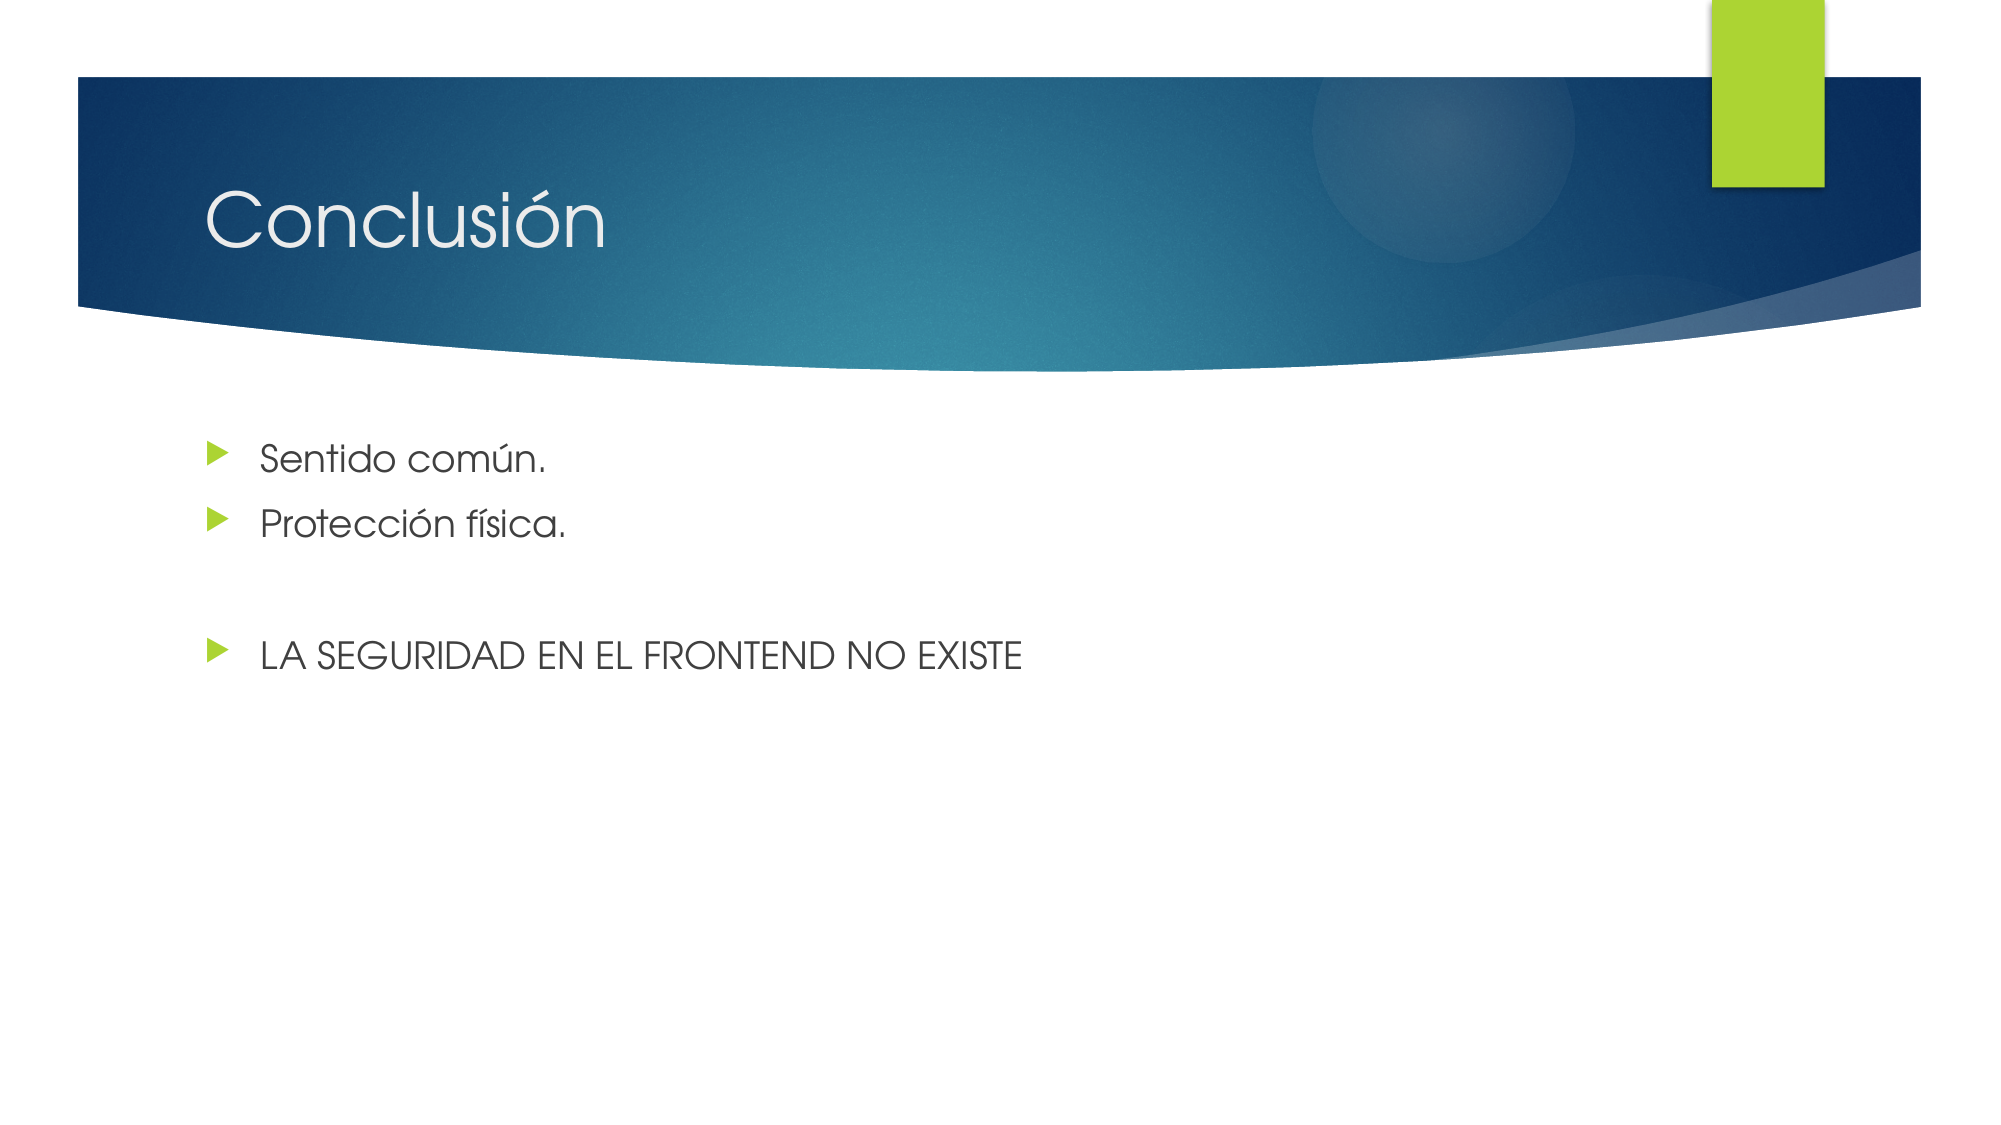

# Conclusión
Sentido común.
Protección física.

LA SEGURIDAD EN EL FRONTEND NO EXISTE